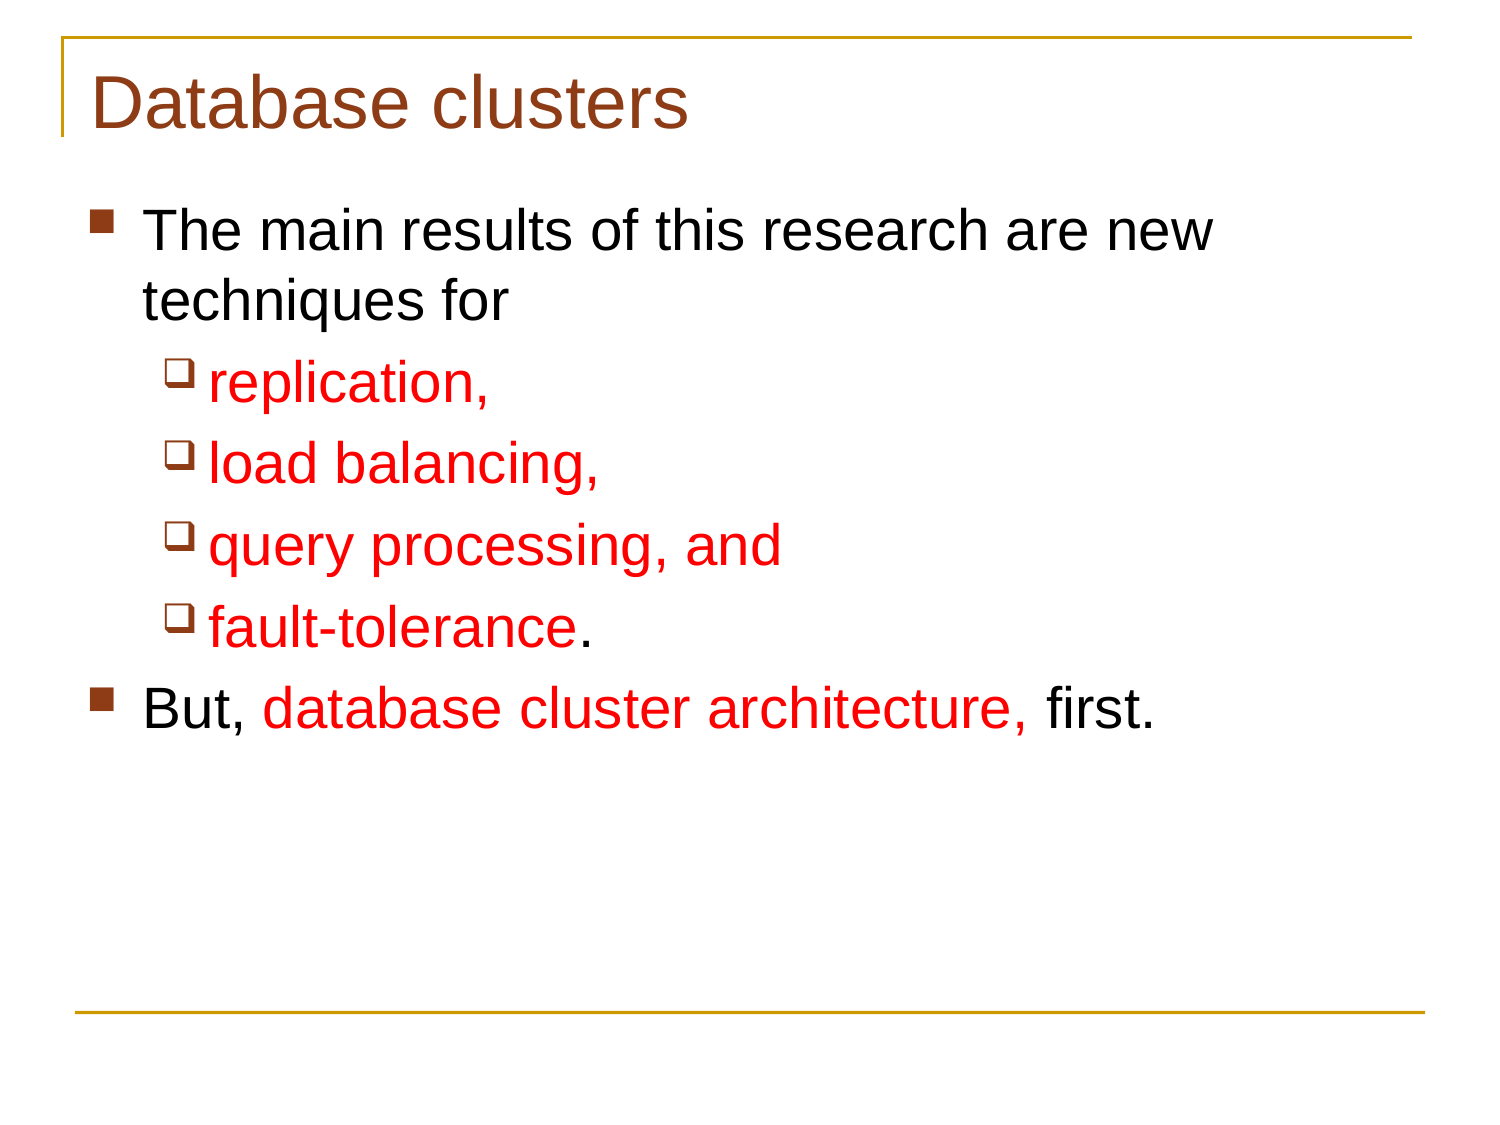

# Database clusters
The main results of this research are new techniques for
replication,
load balancing,
query processing, and
fault-tolerance.
But, database cluster architecture, first.